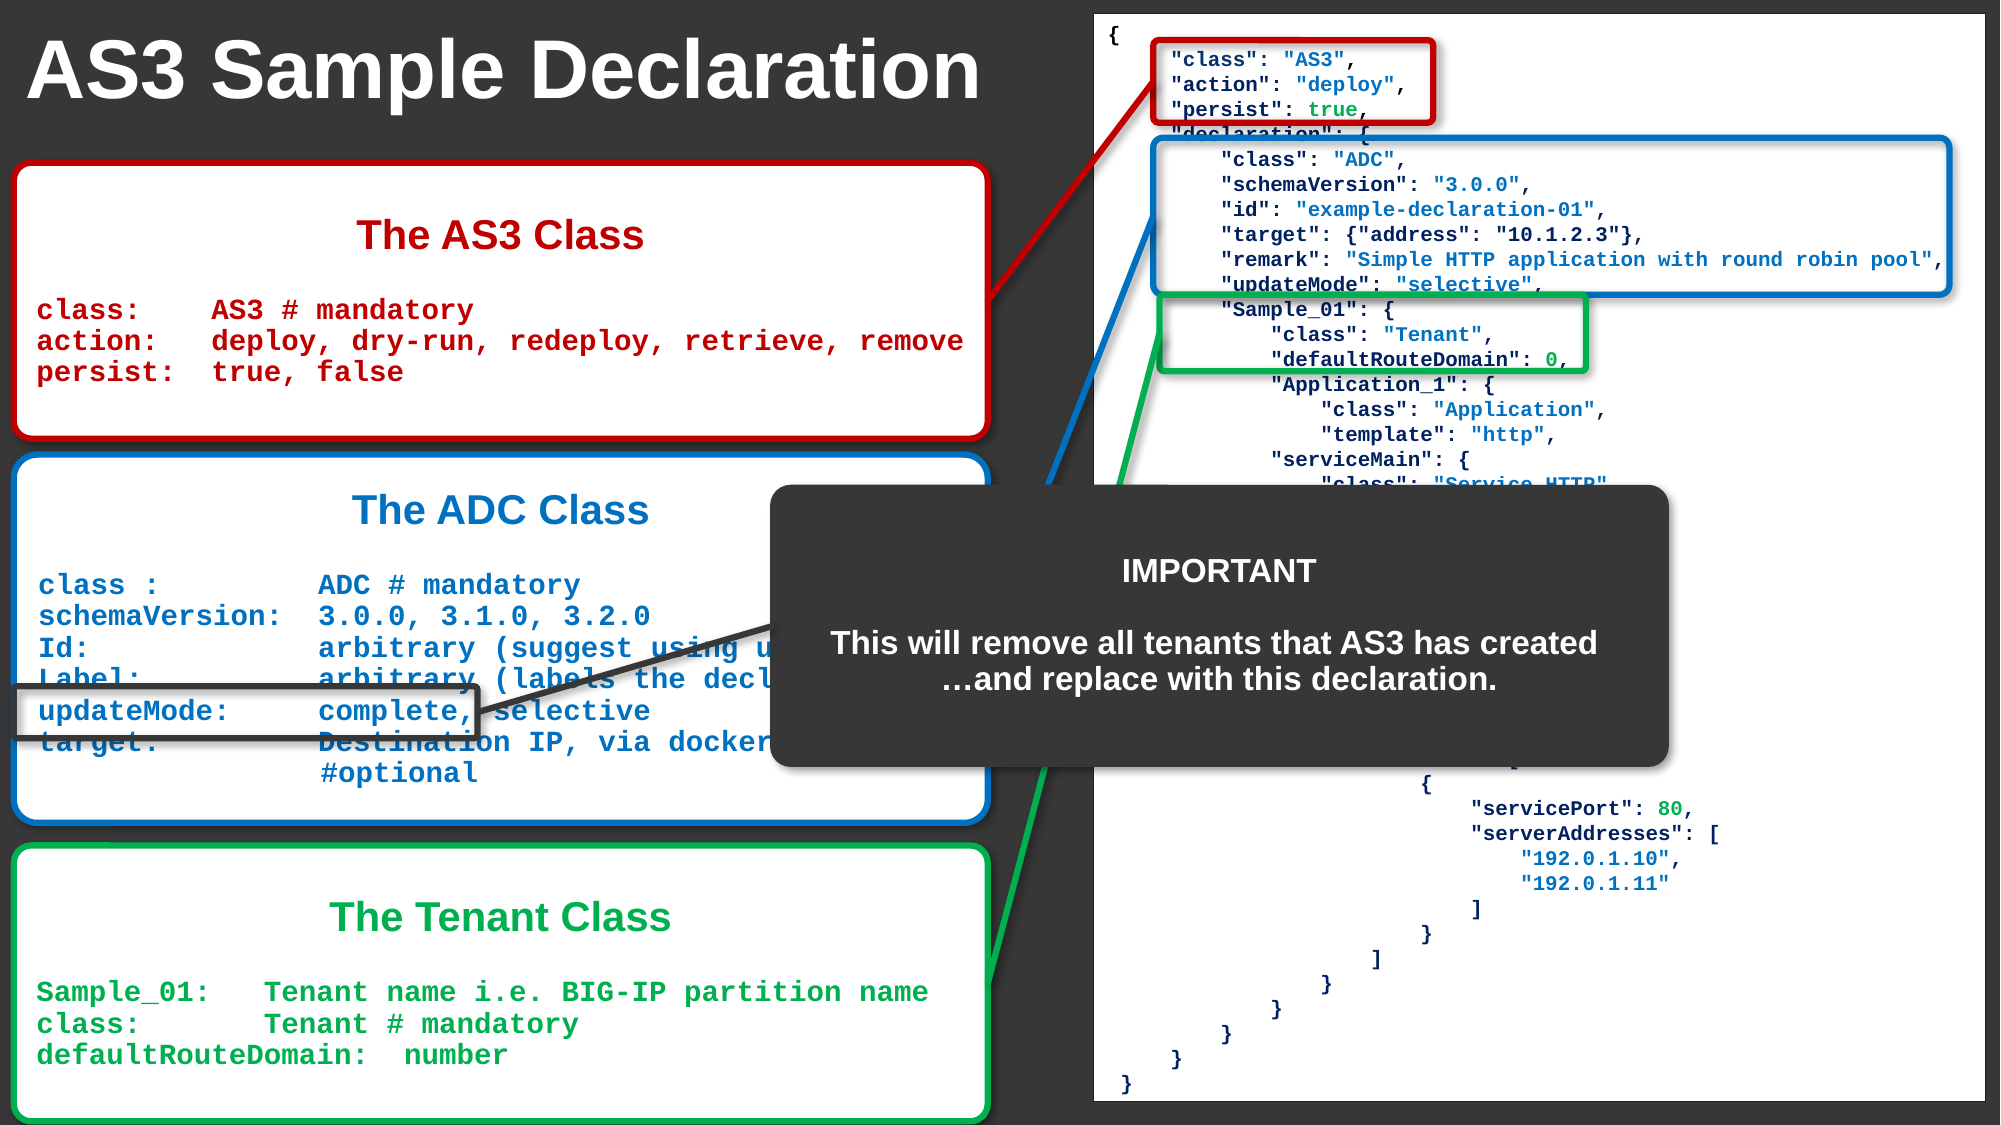

# AS3 Sample Declaration
{
     "class": "AS3",
     "action": "deploy",
     "persist": true,
     "declaration": {
         "class": "ADC",
         "schemaVersion": "3.0.0",
         "id": "example-declaration-01",
         "target": {"address": "10.1.2.3"},
         "remark": "Simple HTTP application with round robin pool",
         "updateMode": "selective",
         "Sample_01": {
             "class": "Tenant",
             "defaultRouteDomain": 0,
             "Application_1": {
                 "class": "Application",
                 "template": "http",
             "serviceMain": {
                 "class": "Service_HTTP",
                 "virtualAddresses": [
                     "10.0.1.10"
                 ],
                 "pool": "web_pool"
                 },
                 "web_pool": {
                     "class": "Pool",
                     "monitors": [
                         "http"
                     ],
                     "members": [
                         {
                             "servicePort": 80,
                             "serverAddresses": [
                                 "192.0.1.10",
                                 "192.0.1.11"
                             ]
                         }
                     ]
                 }
             }
         }
     }
 }

The AS3 Class

 class:    AS3 # mandatory
 action:   deploy, dry-run, redeploy, retrieve, remove
 persist:  true, false

The ADC Class

 class :         ADC # mandatory
 schemaVersion:  3.0.0, 3.1.0, 3.2.0
 Id:             arbitrary (suggest using urn::uuid)
 Label:          arbitrary (labels the declaration)
 updateMode:     complete, selective
 target:         Destination IP, via docker / BIG-IQ
		#optional
IMPORTANT

This will remove all tenants that AS3 has created
…and replace with this declaration.

The Tenant Class

 Sample_01:   Tenant name i.e. BIG-IP partition name
 class:       Tenant # mandatory
 defaultRouteDomain:  number